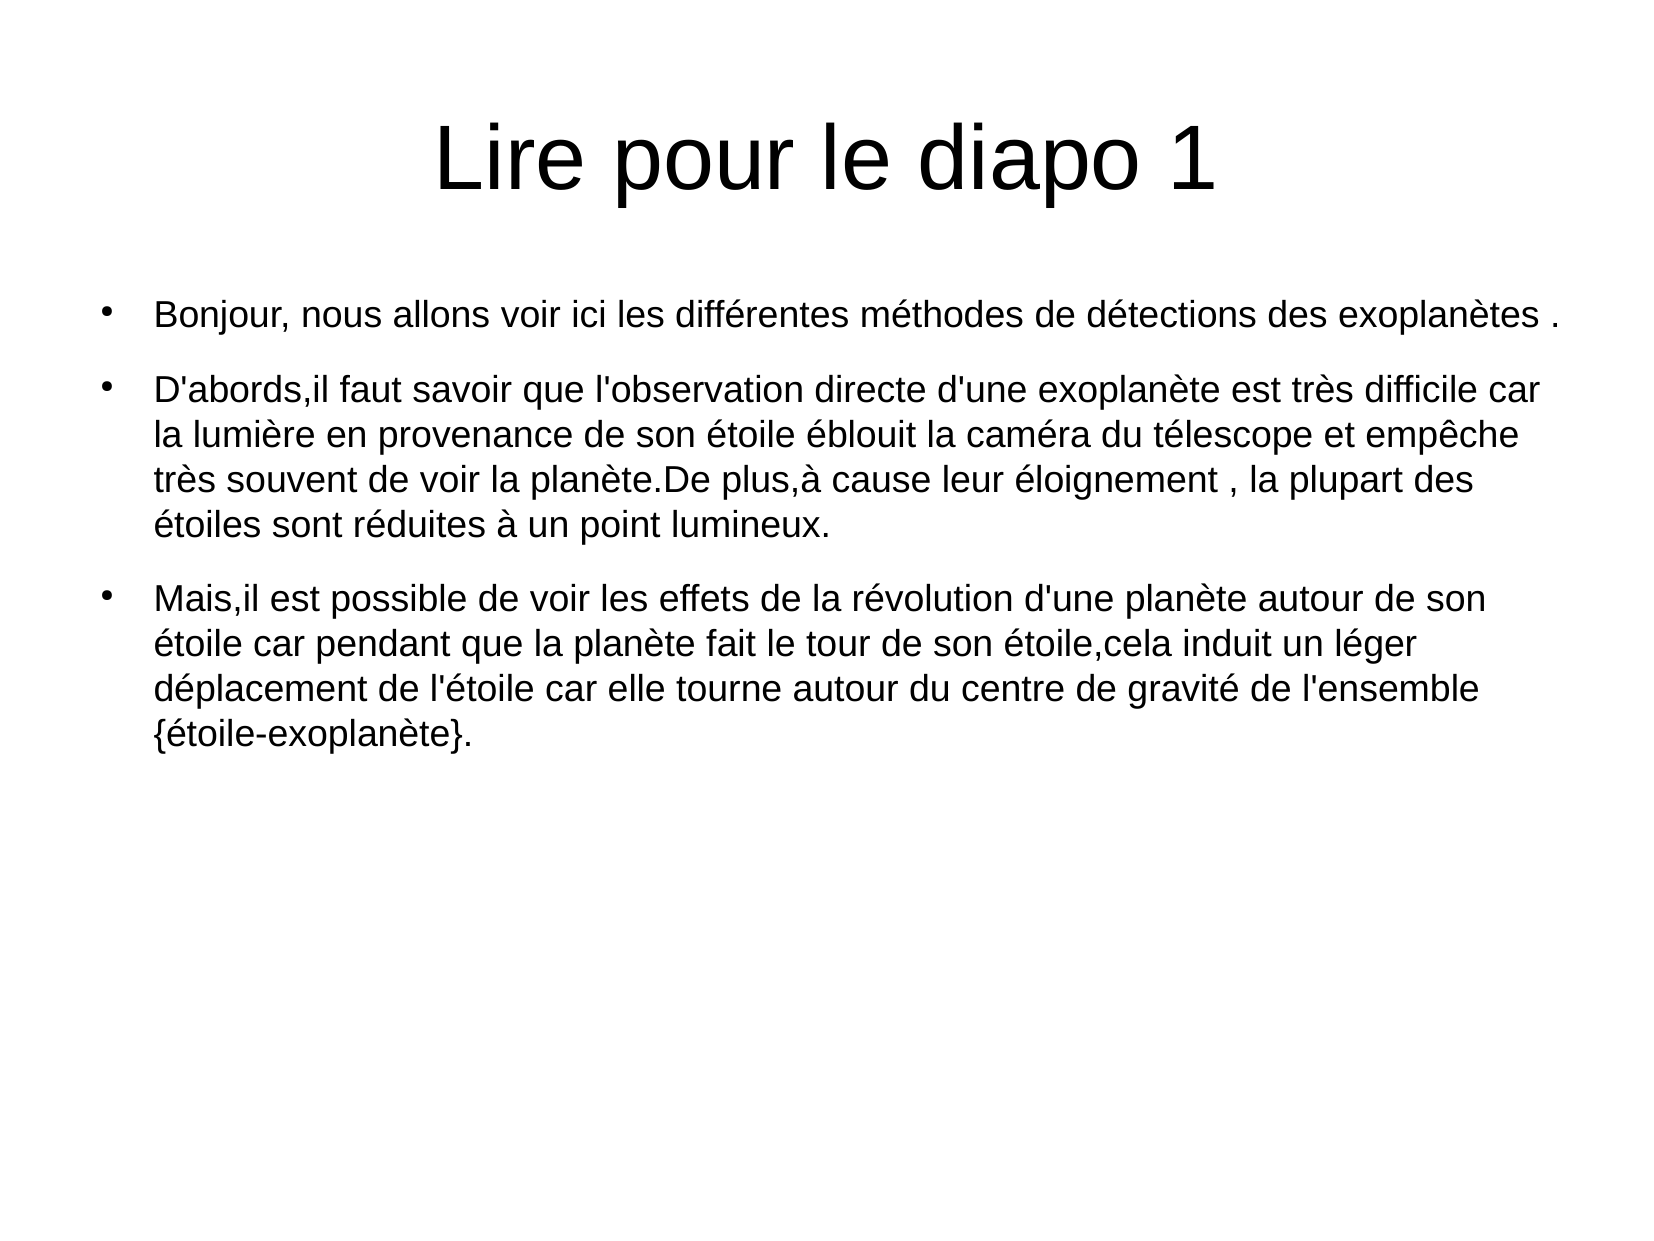

Lire pour le diapo 1
Bonjour, nous allons voir ici les différentes méthodes de détections des exoplanètes .
D'abords,il faut savoir que l'observation directe d'une exoplanète est très difficile car la lumière en provenance de son étoile éblouit la caméra du télescope et empêche très souvent de voir la planète.De plus,à cause leur éloignement , la plupart des étoiles sont réduites à un point lumineux.
Mais,il est possible de voir les effets de la révolution d'une planète autour de son étoile car pendant que la planète fait le tour de son étoile,cela induit un léger déplacement de l'étoile car elle tourne autour du centre de gravité de l'ensemble {étoile-exoplanète}.